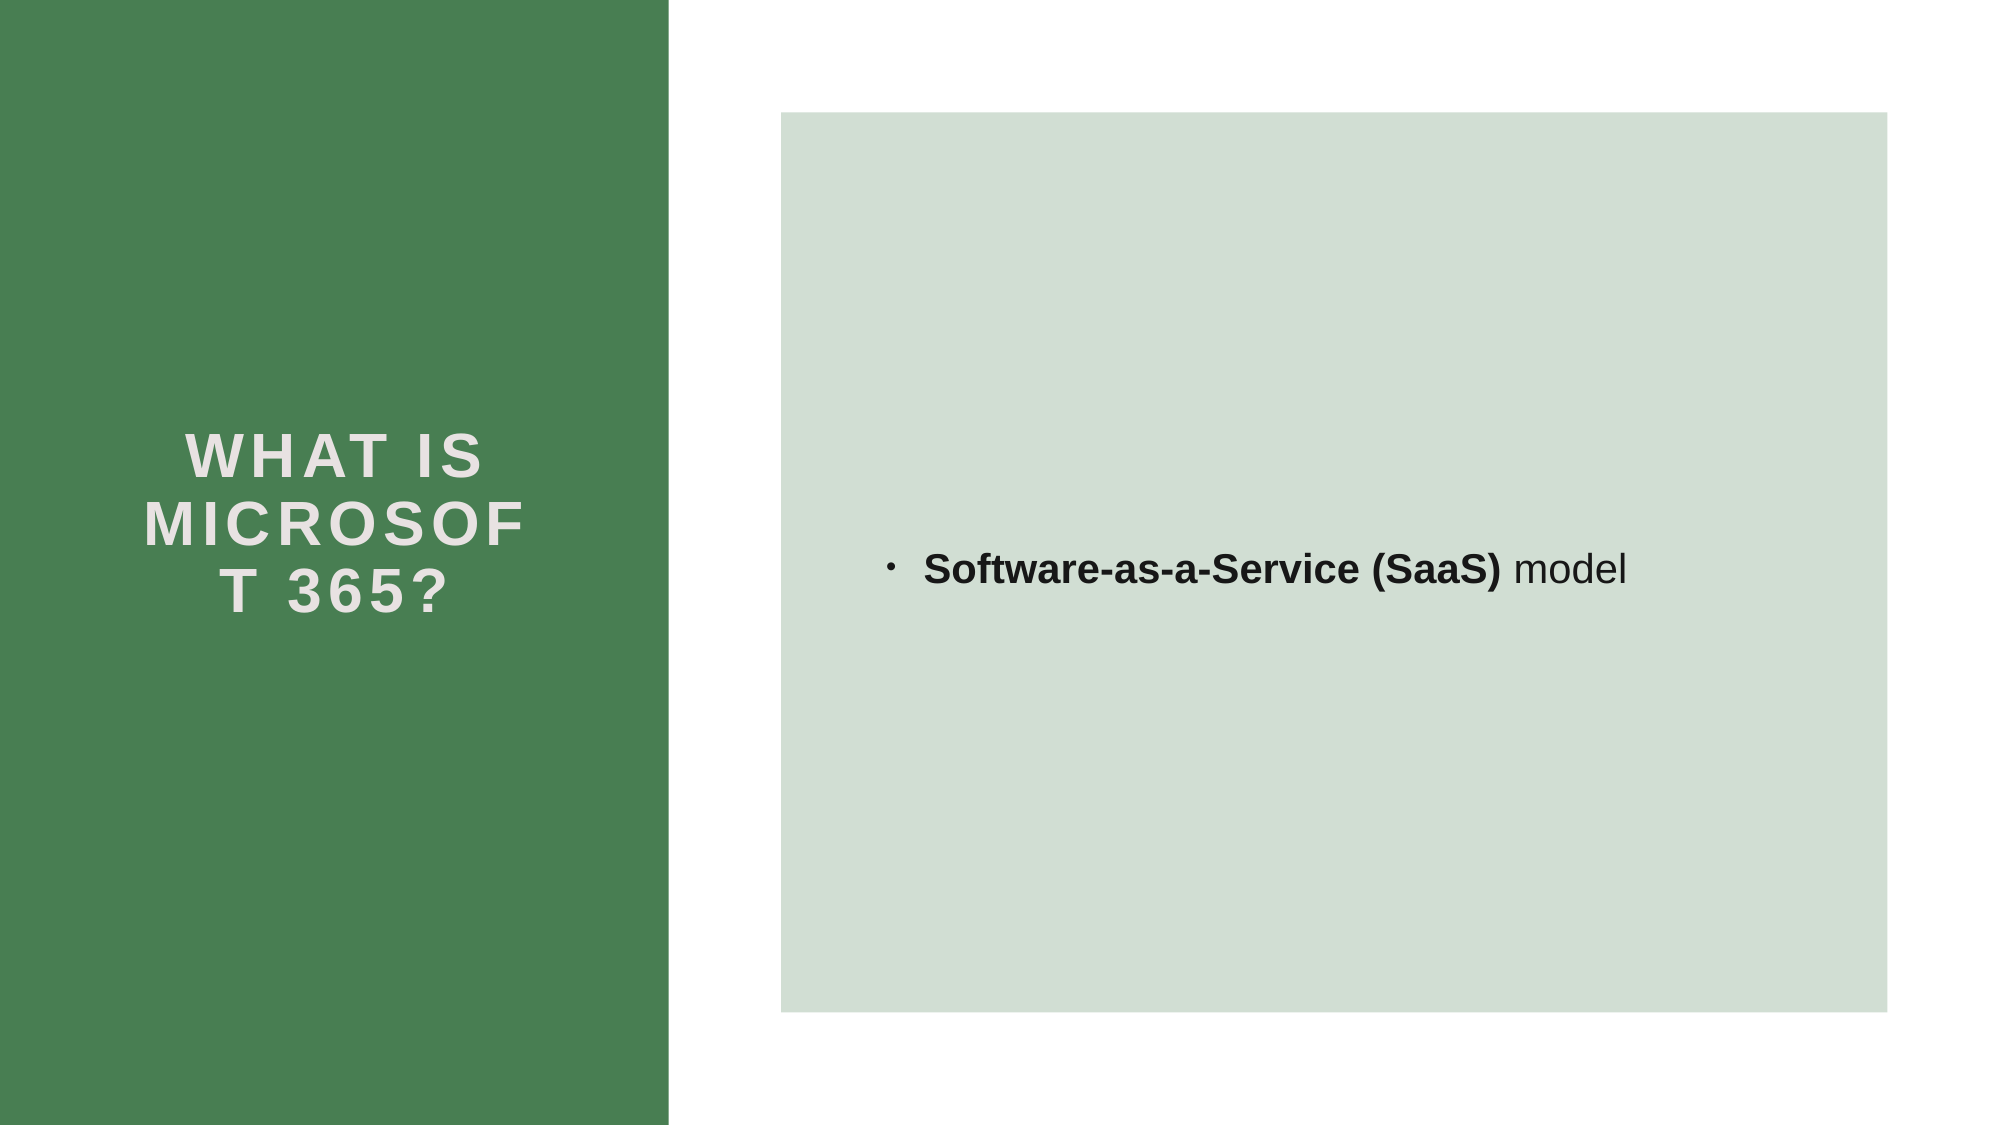

Software-as-a-Service (SaaS) model
# What is Microsoft 365?